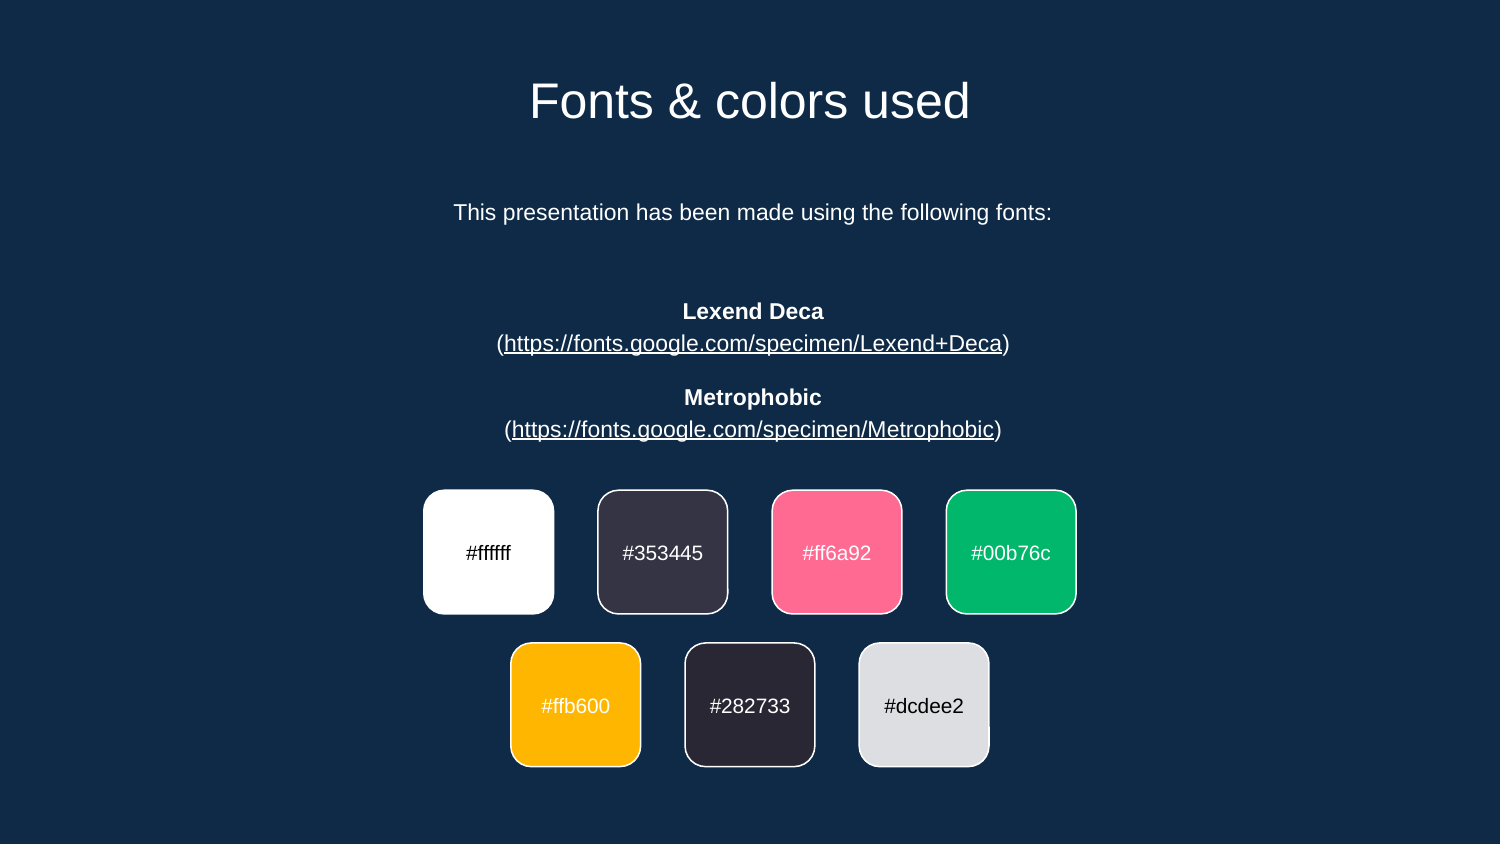

# Fonts & colors used
This presentation has been made using the following fonts:

Lexend Deca
(https://fonts.google.com/specimen/Lexend+Deca)

Metrophobic
(https://fonts.google.com/specimen/Metrophobic)

#ffffff
#353445
#ff6a92
#00b76c

#ffb600
#282733
#dcdee2